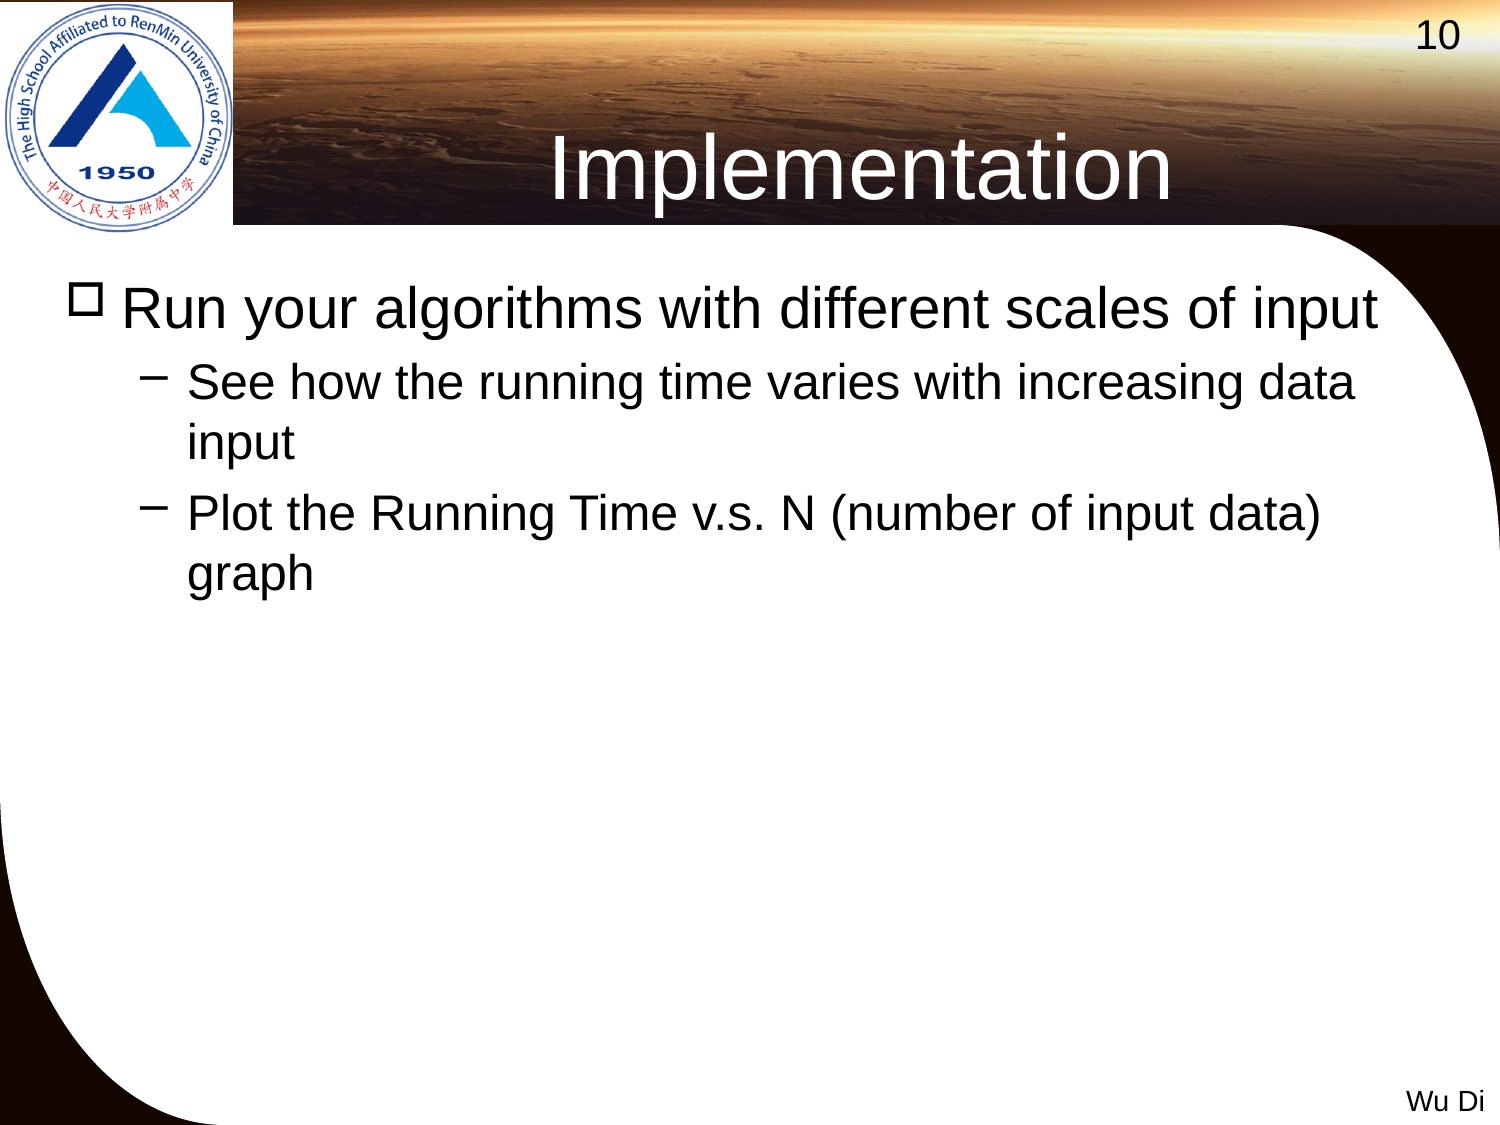

# Implementation
Run your algorithms with different scales of input
See how the running time varies with increasing data input
Plot the Running Time v.s. N (number of input data) graph